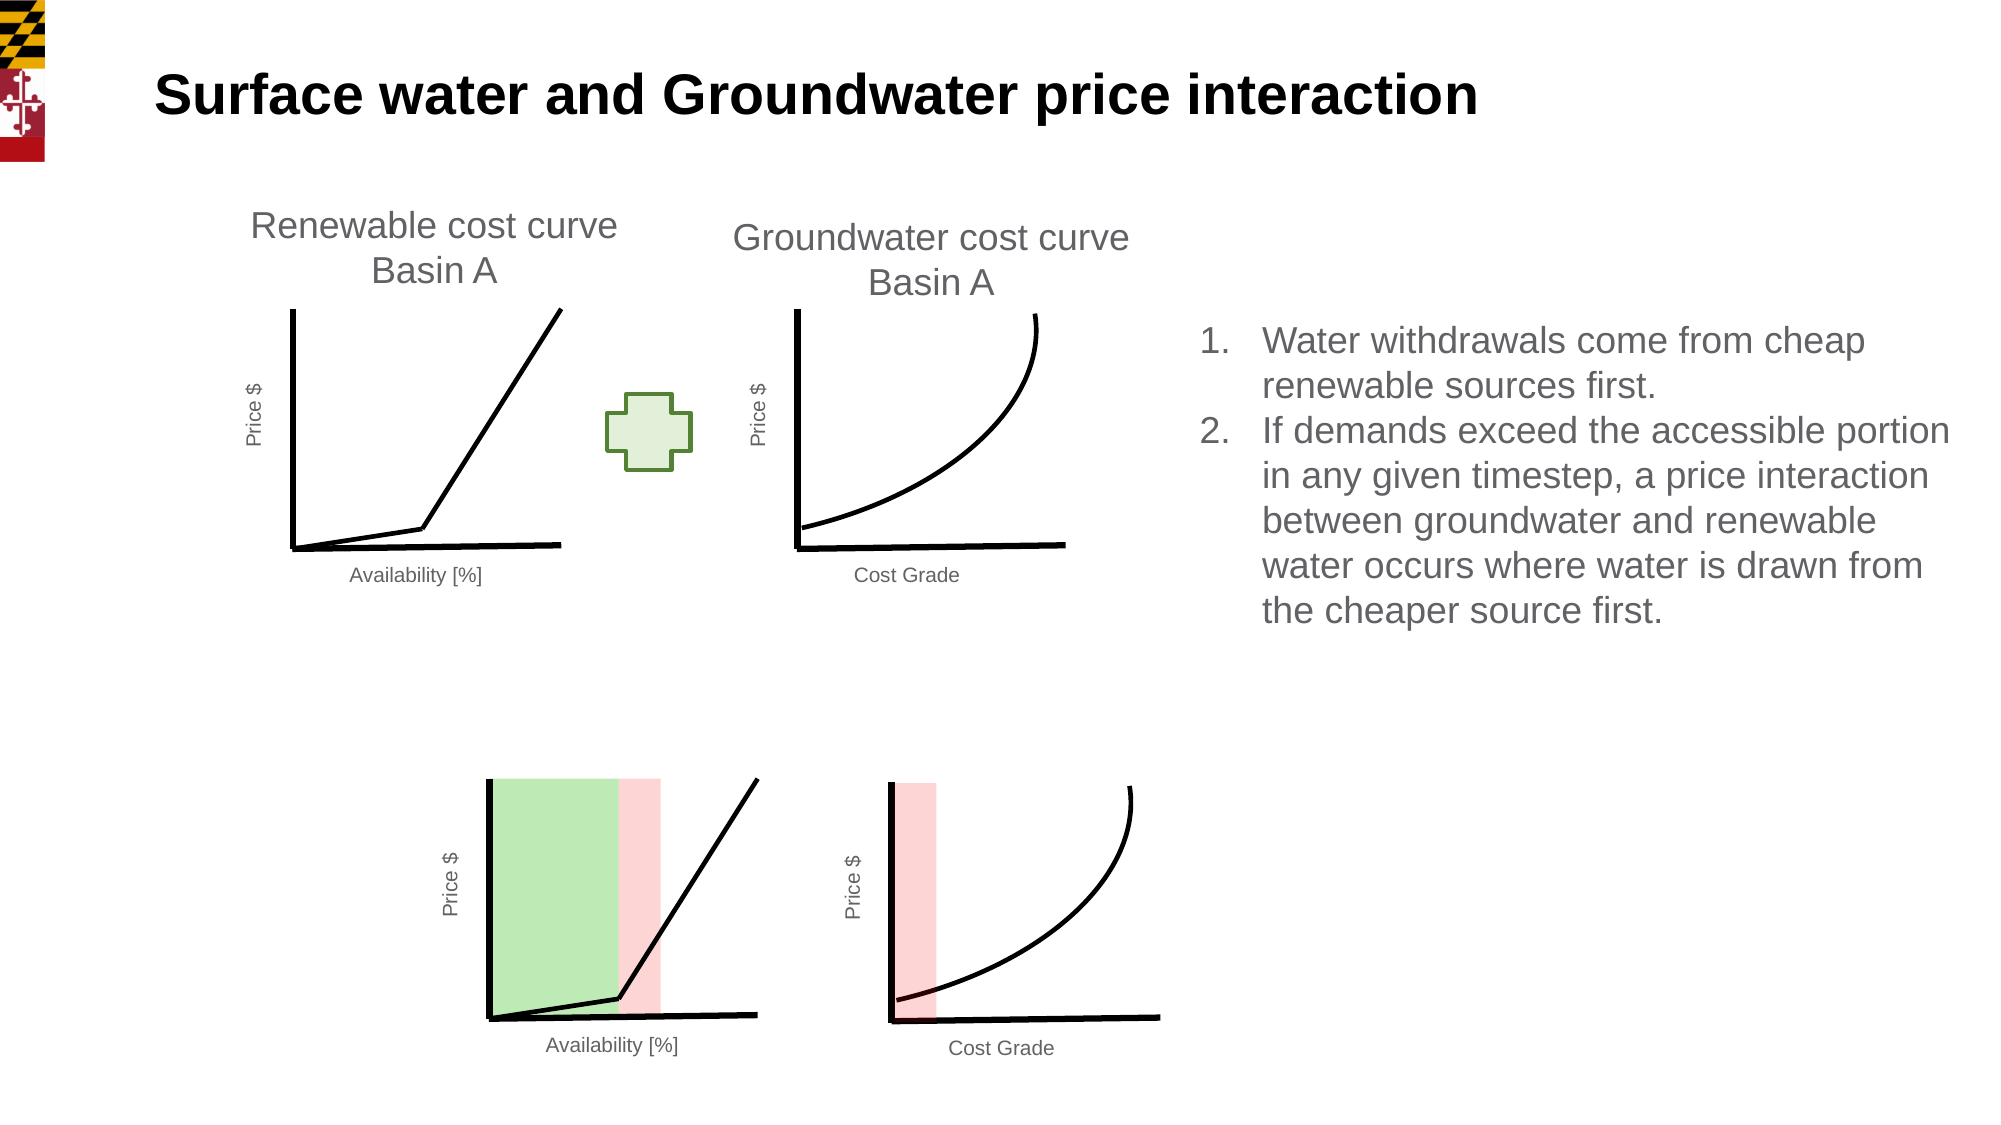

Surface water and Groundwater price interaction

Renewable cost curve
Basin A
Groundwater cost curve
Basin A
Water withdrawals come from cheap renewable sources first.
If demands exceed the accessible portion in any given timestep, a price interaction between groundwater and renewable water occurs where water is drawn from the cheaper source first.
Price $
Price $

Availability [%]
Cost Grade

Price $
Price $
Availability [%]
Cost Grade